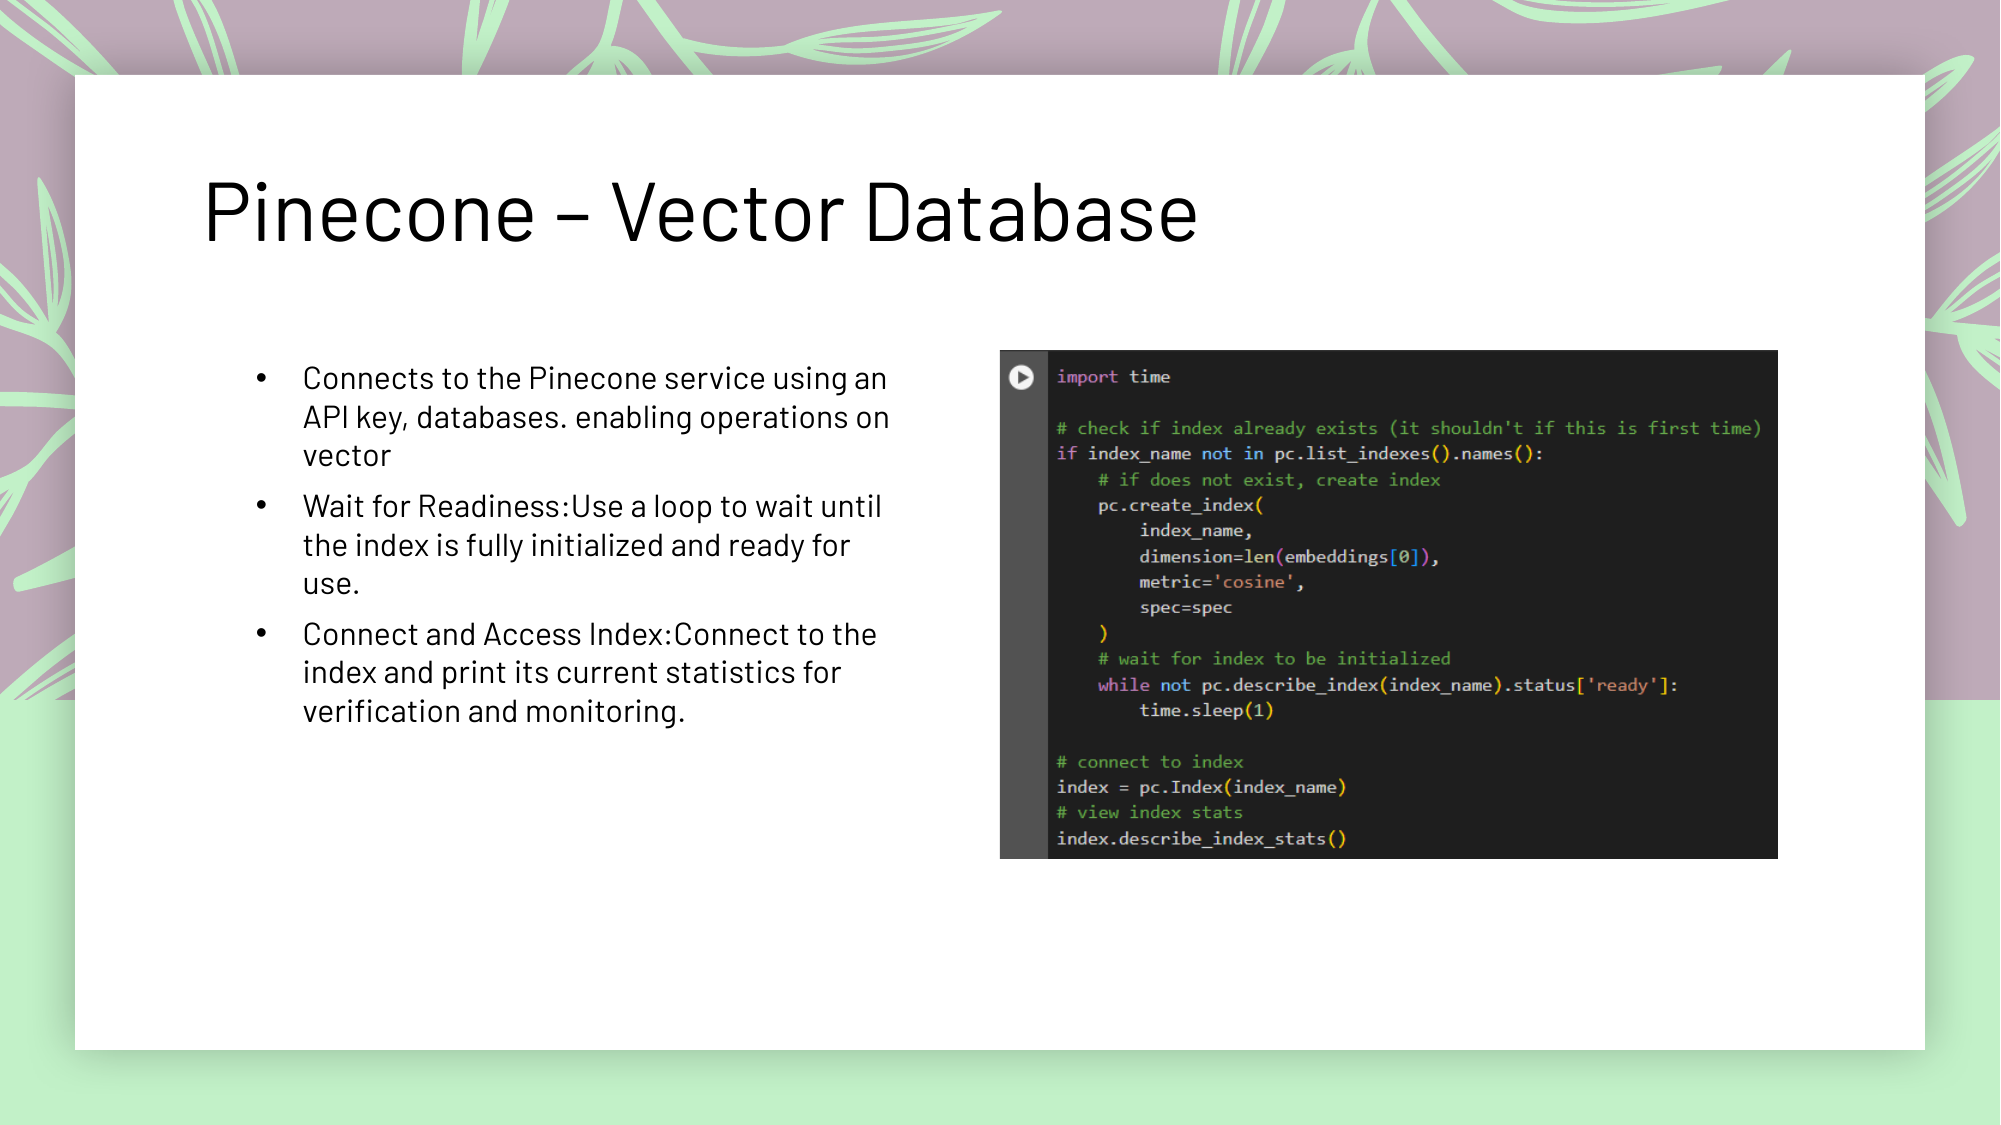

# Pinecone – Vector Database

Connects to the Pinecone service using an API key, databases. enabling operations on vector
Wait for Readiness:Use a loop to wait until the index is fully initialized and ready for use.
Connect and Access Index:Connect to the index and print its current statistics for verification and monitoring.